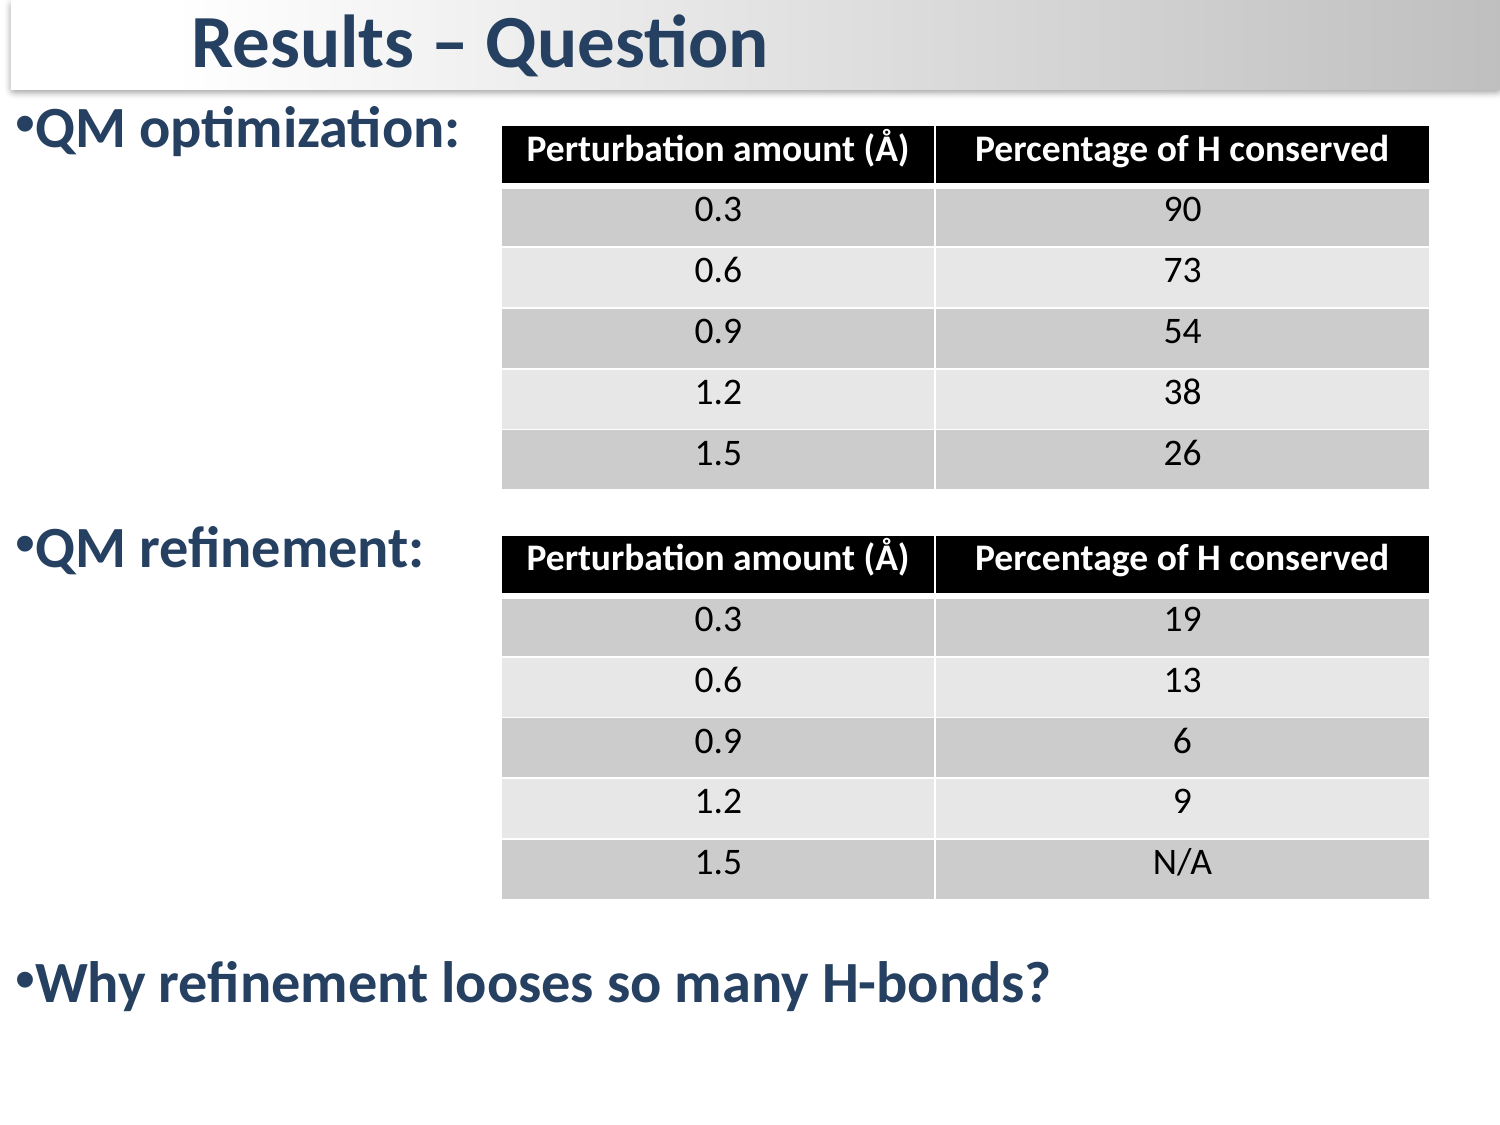

Results – Question

QM optimization:
| Perturbation amount (Å) | Percentage of H conserved |
| --- | --- |
| 0.3 | 90 |
| 0.6 | 73 |
| 0.9 | 54 |
| 1.2 | 38 |
| 1.5 | 26 |
QM refinement:
| Perturbation amount (Å) | Percentage of H conserved |
| --- | --- |
| 0.3 | 19 |
| 0.6 | 13 |
| 0.9 | 6 |
| 1.2 | 9 |
| 1.5 | N/A |
Why refinement looses so many H-bonds?